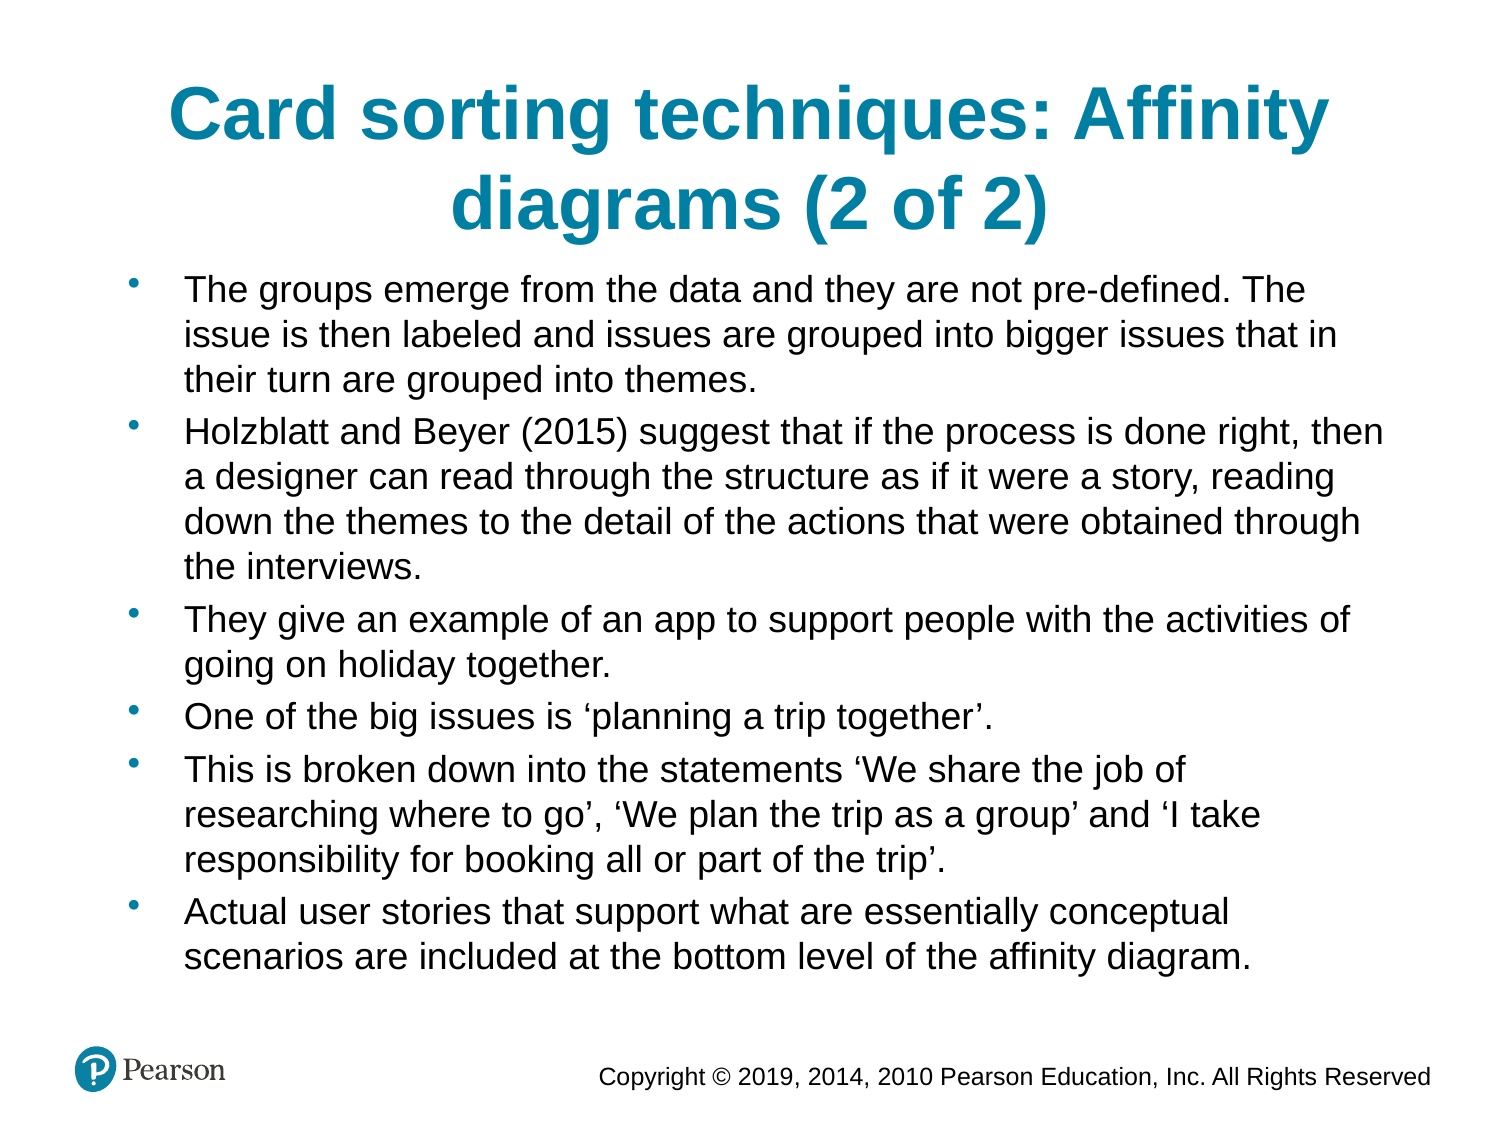

Card sorting techniques: Affinity diagrams (2 of 2)
The groups emerge from the data and they are not pre-defined. The issue is then labeled and issues are grouped into bigger issues that in their turn are grouped into themes.
Holzblatt and Beyer (2015) suggest that if the process is done right, then a designer can read through the structure as if it were a story, reading down the themes to the detail of the actions that were obtained through the interviews.
They give an example of an app to support people with the activities of going on holiday together.
One of the big issues is ‘planning a trip together’.
This is broken down into the statements ‘We share the job of researching where to go’, ‘We plan the trip as a group’ and ‘I take responsibility for booking all or part of the trip’.
Actual user stories that support what are essentially conceptual scenarios are included at the bottom level of the affinity diagram.